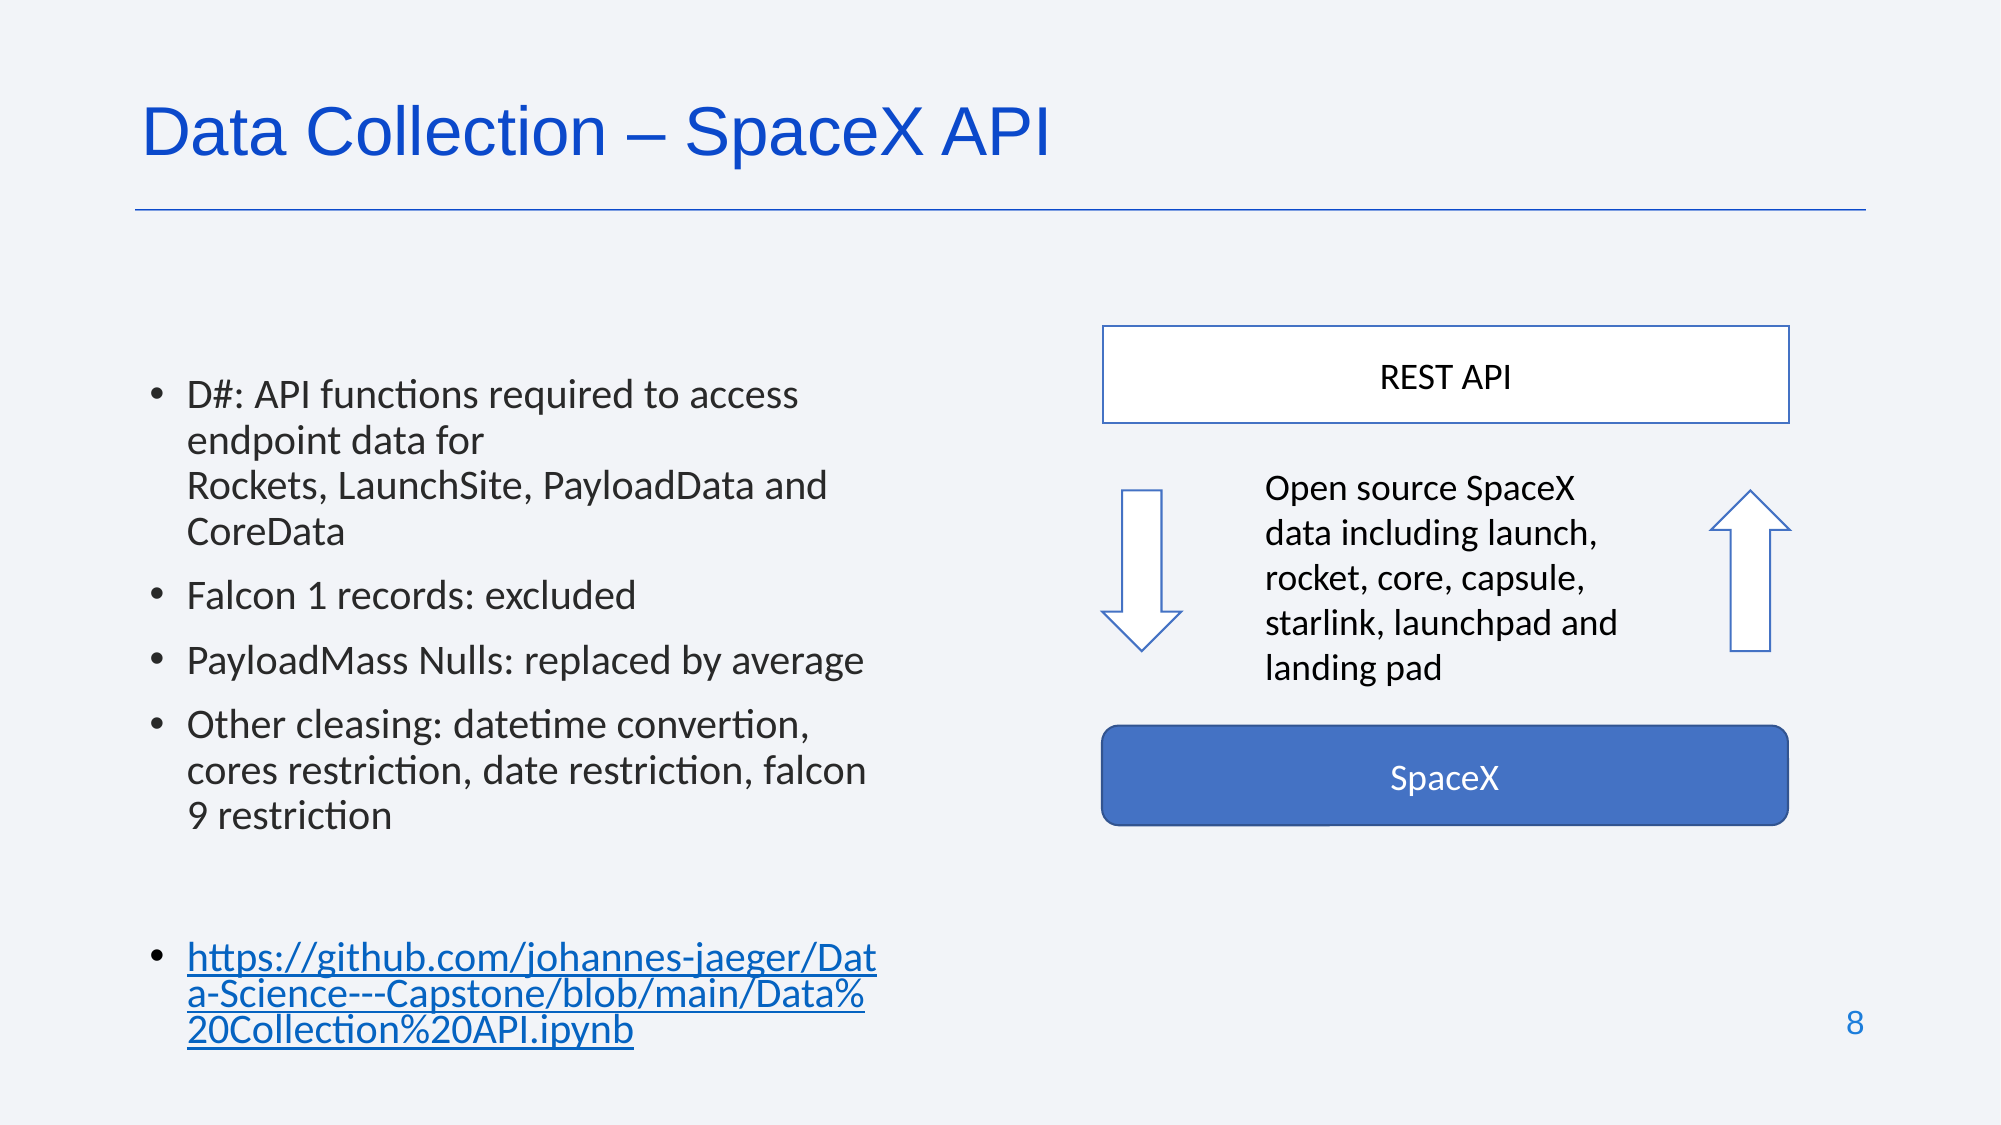

Data Collection – SpaceX API

D#: API functions required to access endpoint data for Rockets, LaunchSite, PayloadData and CoreData
Falcon 1 records: excluded
PayloadMass Nulls: replaced by average
Other cleasing: datetime convertion, cores restriction, date restriction, falcon 9 restriction

https://github.com/johannes-jaeger/Data-Science---Capstone/blob/main/Data%20Collection%20API.ipynb

REST API
Open source SpaceX data including launch, rocket, core, capsule, starlink, launchpad and landing pad

SpaceX
8